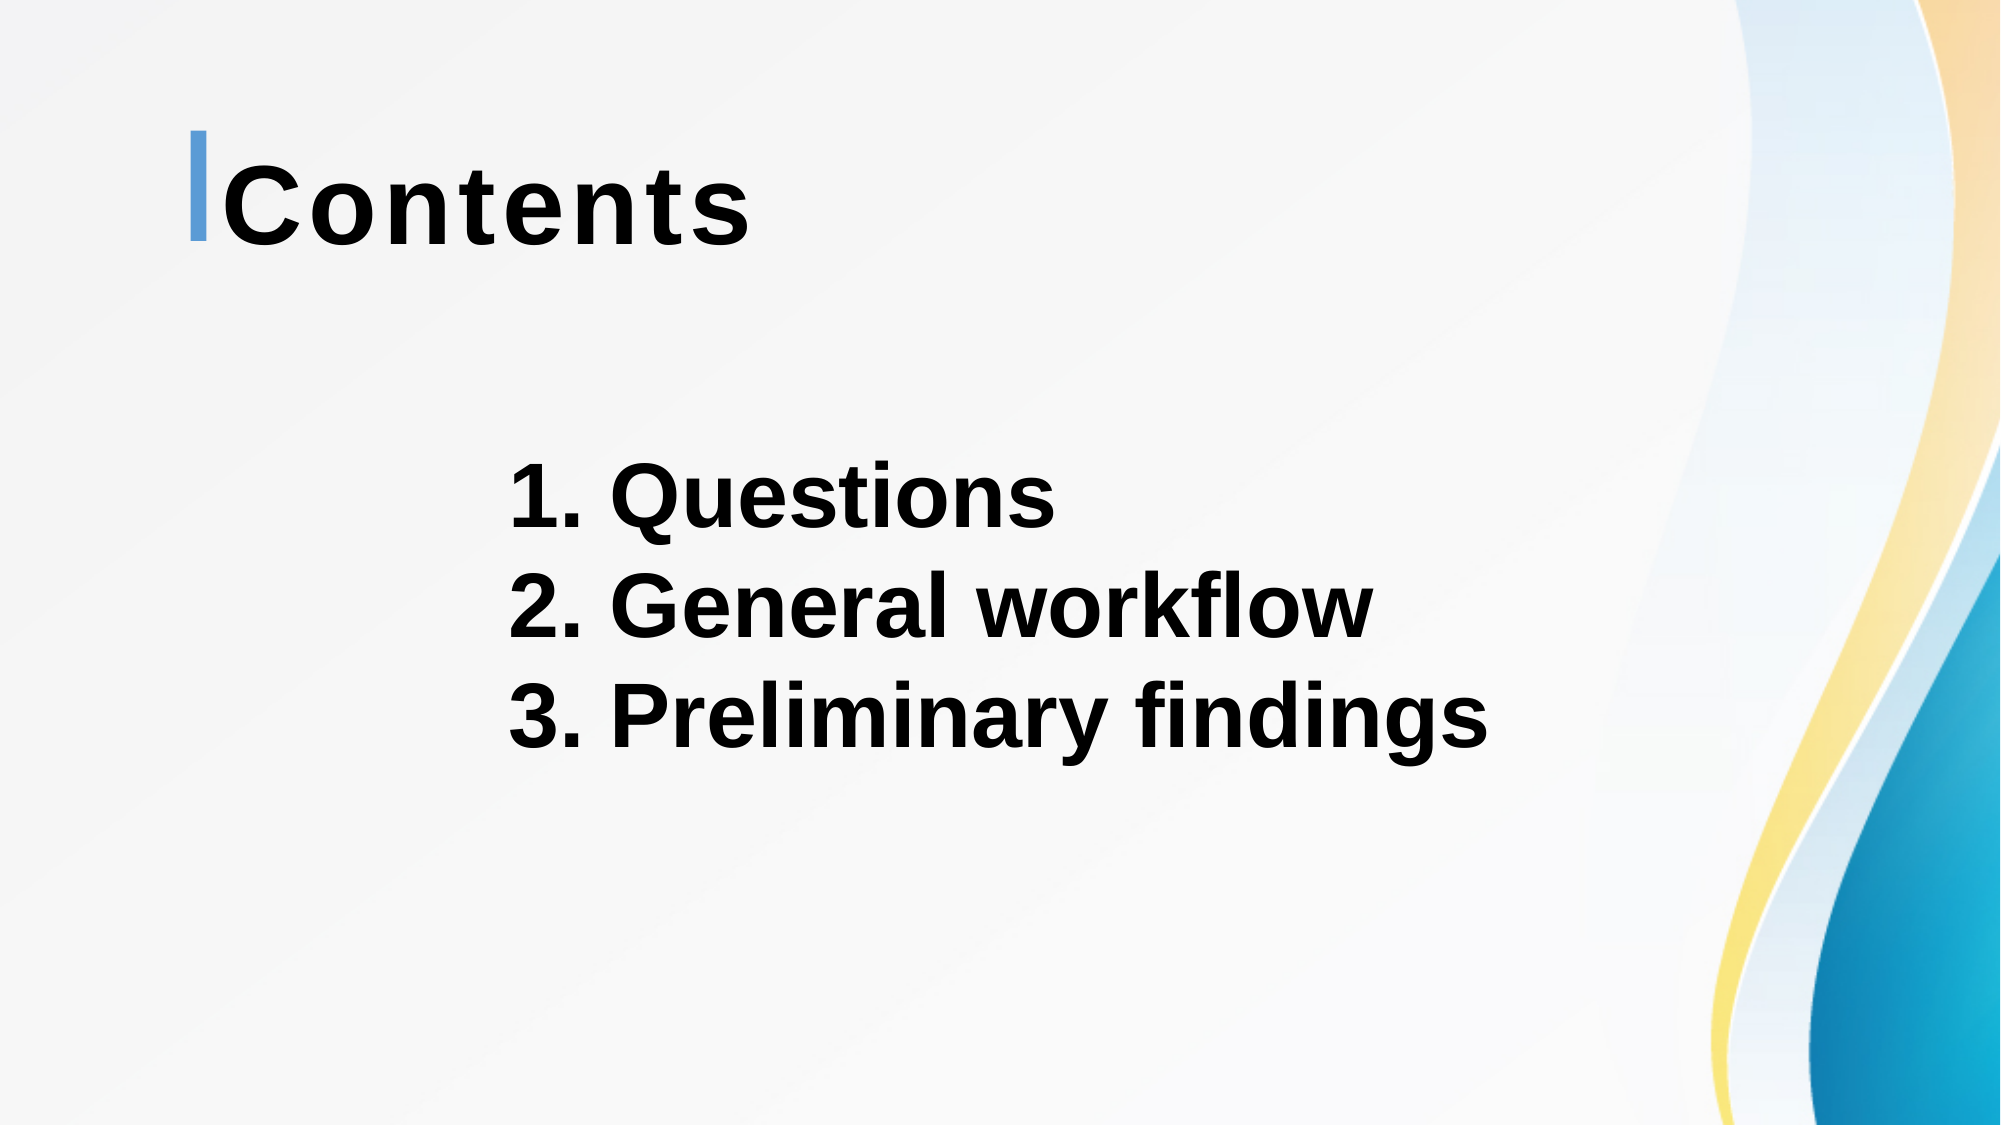

Contents
1. Questions
2. General workflow
3. Preliminary findings